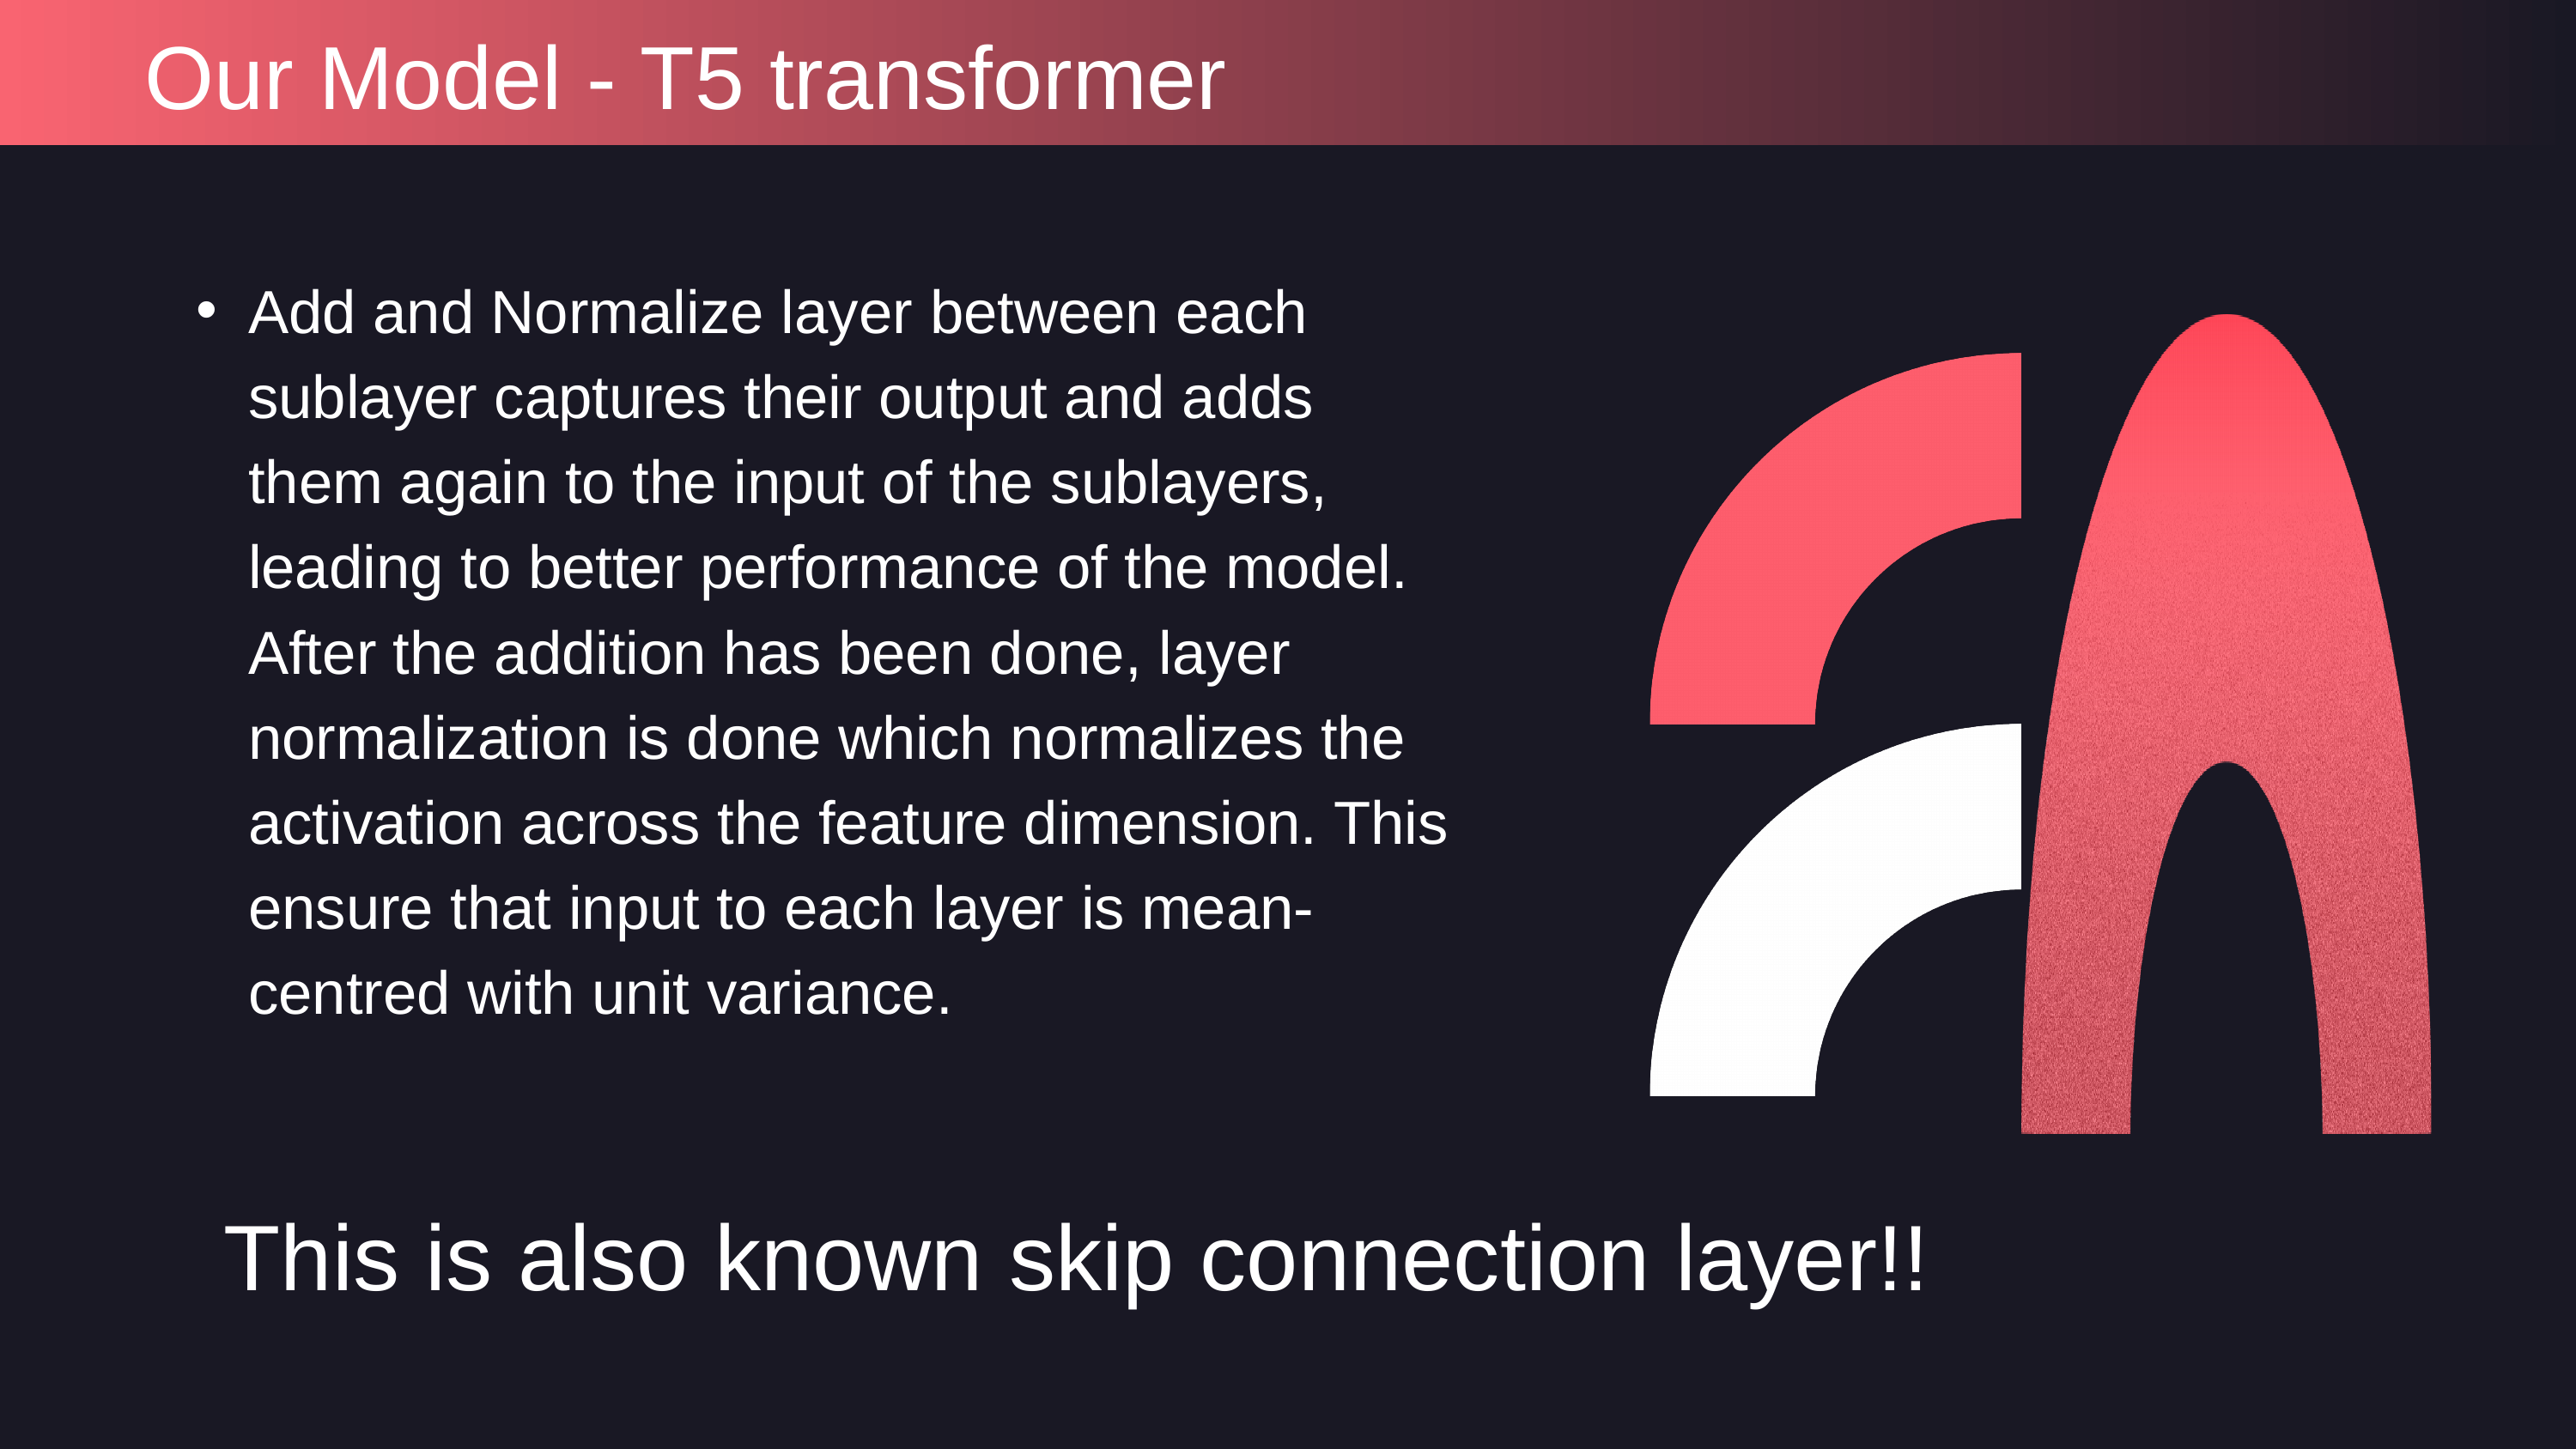

Our Model - T5 transformer
Add and Normalize layer between each sublayer captures their output and adds them again to the input of the sublayers, leading to better performance of the model. After the addition has been done, layer normalization is done which normalizes the activation across the feature dimension. This ensure that input to each layer is mean-centred with unit variance.

This is also known skip connection layer!!